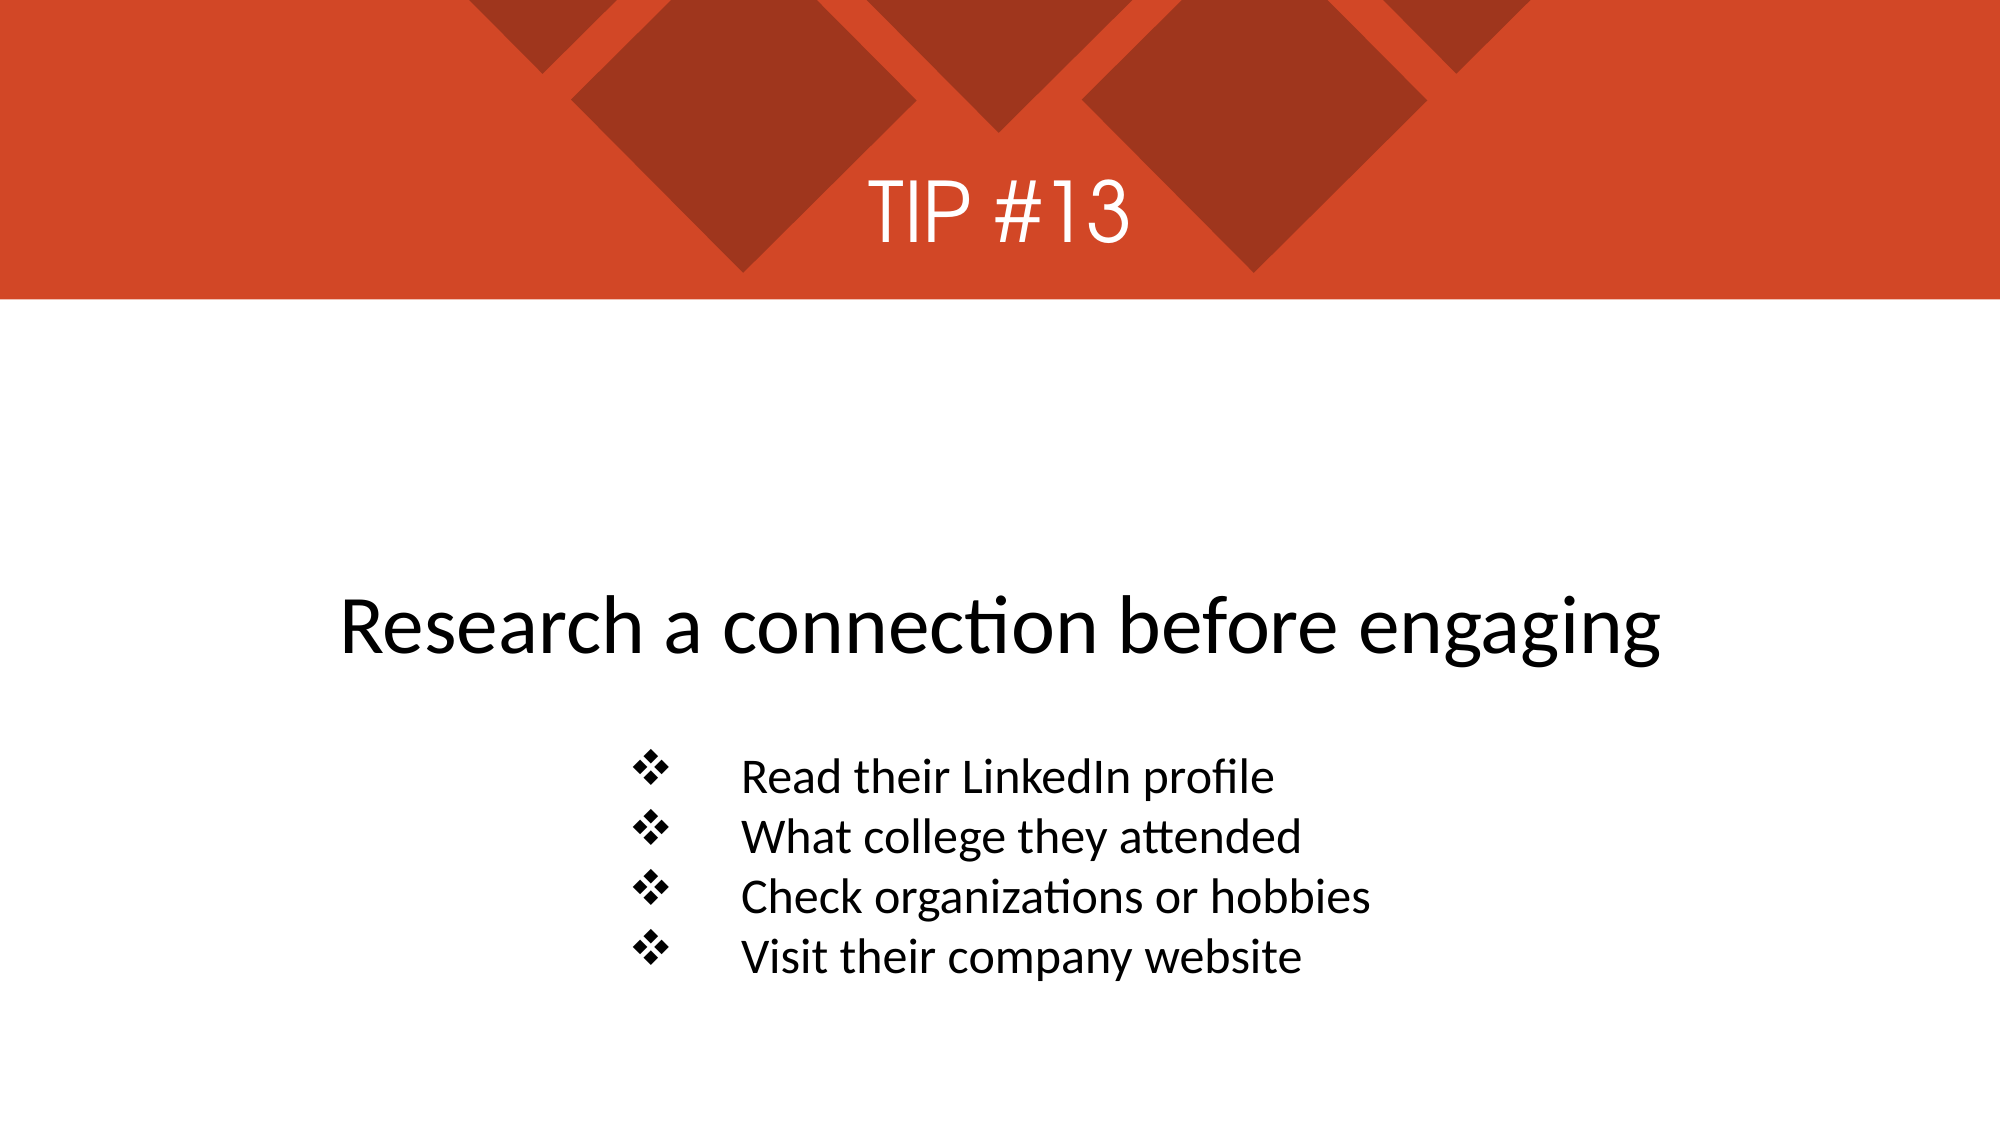

# TIP #13
Research a connection before engaging
Read their LinkedIn profile
What college they attended
Check organizations or hobbies
Visit their company website